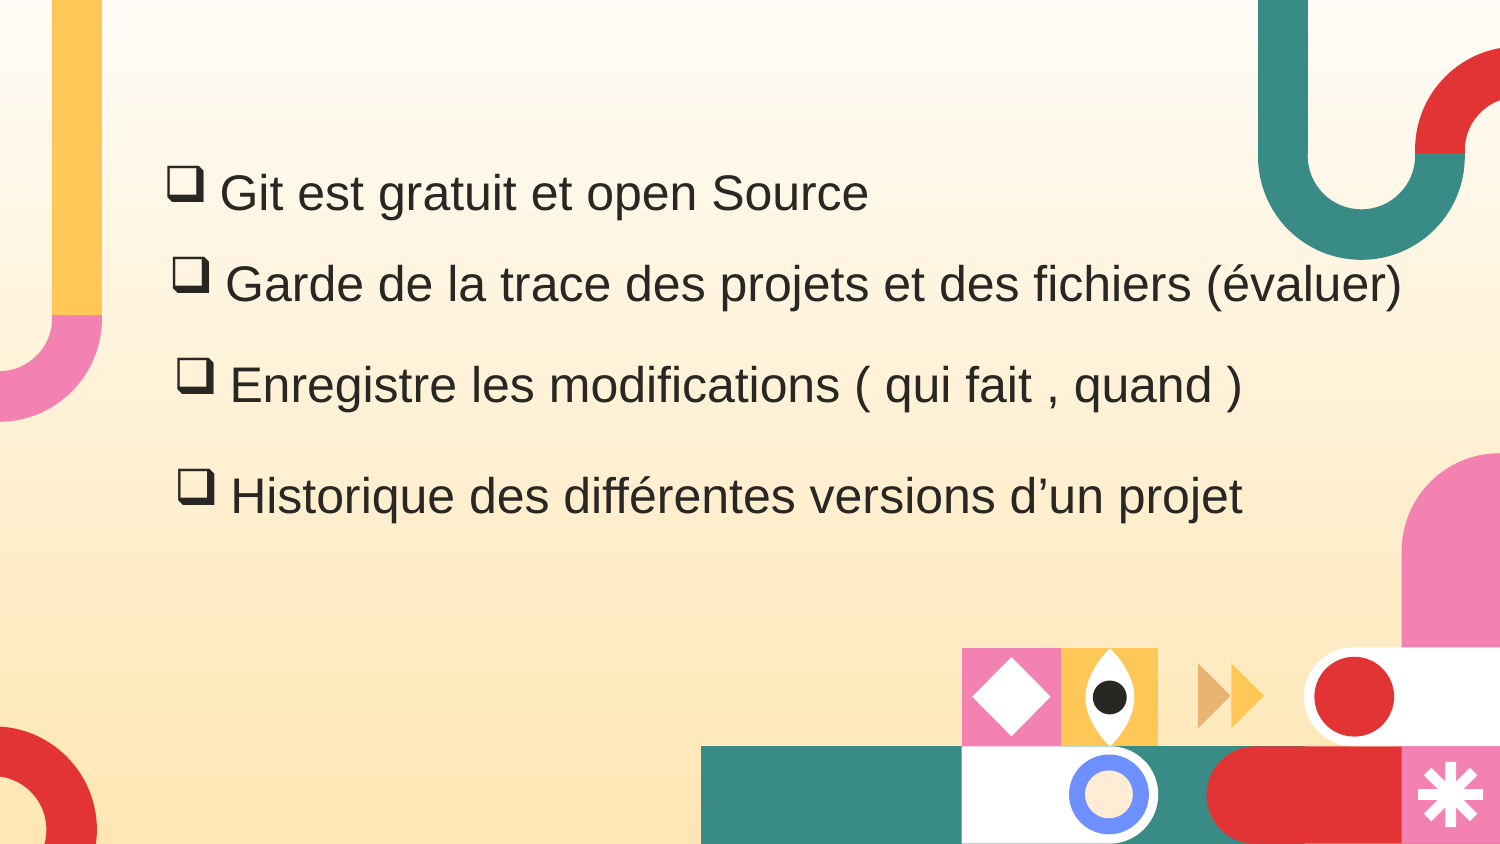

Git est gratuit et open Source
Garde de la trace des projets et des fichiers (évaluer)
Enregistre les modifications ( qui fait , quand )
Historique des différentes versions d’un projet